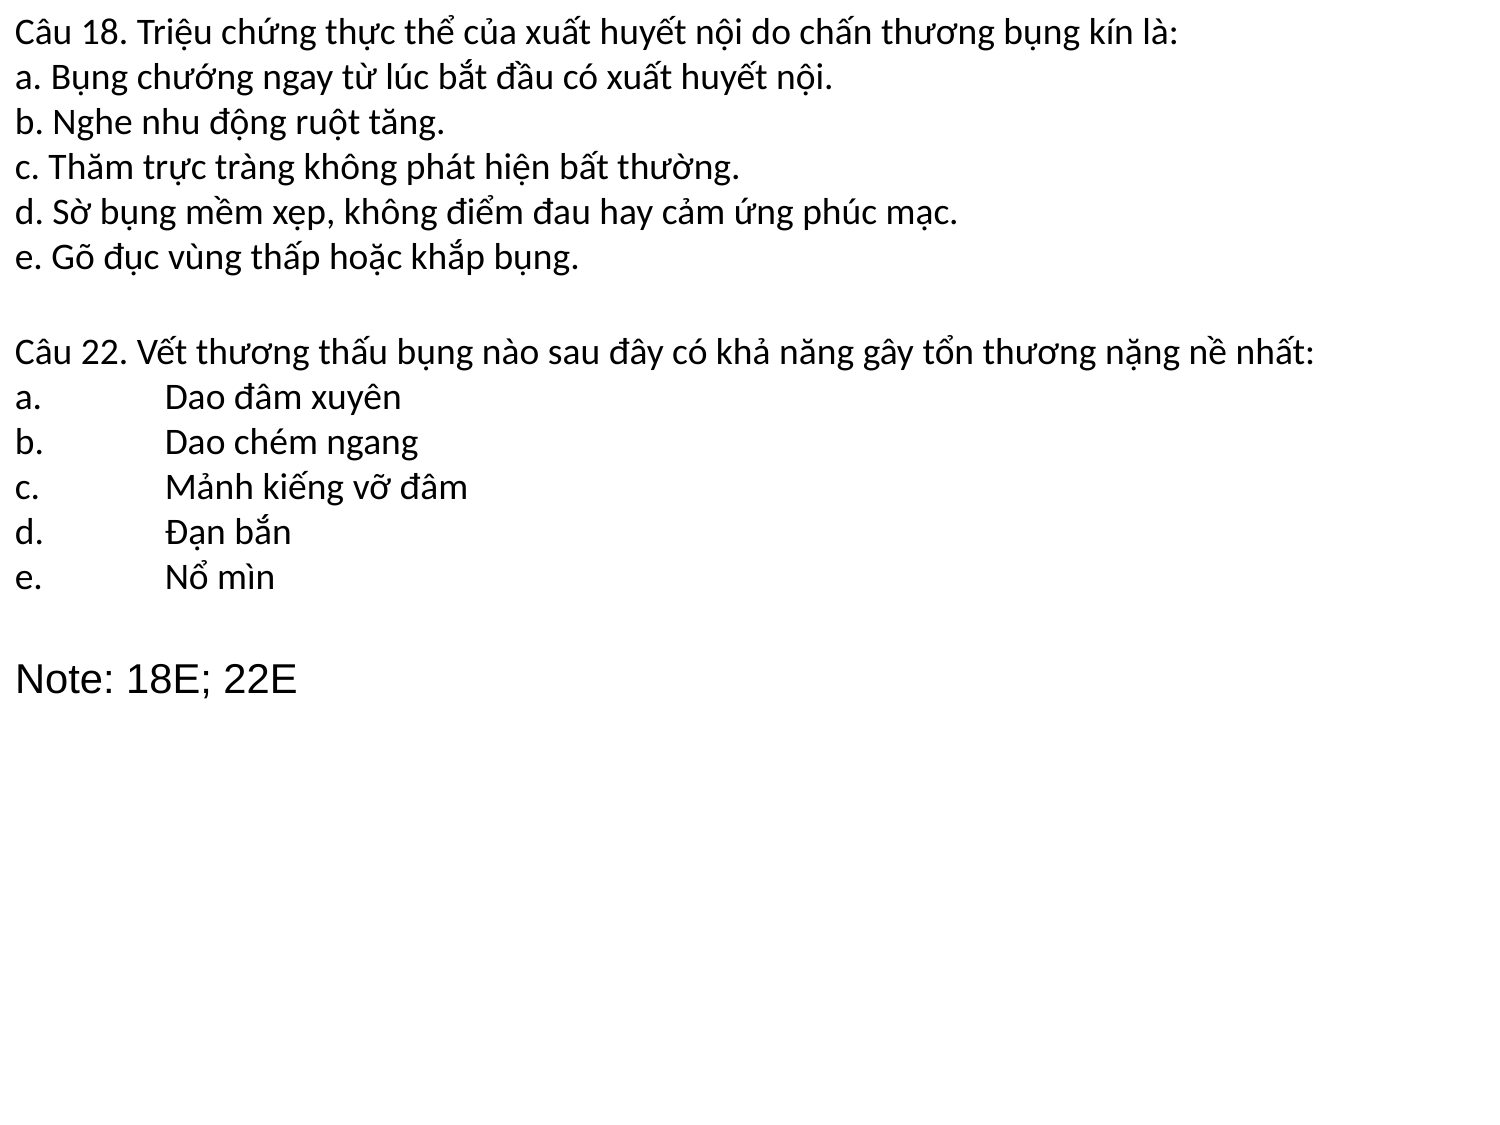

Câu 18. Triệu chứng thực thể của xuất huyết nội do chấn thương bụng kín là:
a. Bụng chướng ngay từ lúc bắt đầu có xuất huyết nội.
b. Nghe nhu động ruột tăng.
c. Thăm trực tràng không phát hiện bất thường.
d. Sờ bụng mềm xẹp, không điểm đau hay cảm ứng phúc mạc.
e. Gõ đục vùng thấp hoặc khắp bụng.
Câu 22. Vết thương thấu bụng nào sau đây có khả năng gây tổn thương nặng nề nhất:
a.	Dao đâm xuyên
b.	Dao chém ngang
c.	Mảnh kiếng vỡ đâm
d.	Đạn bắn
e.	Nổ mìn
Note: 18E; 22E